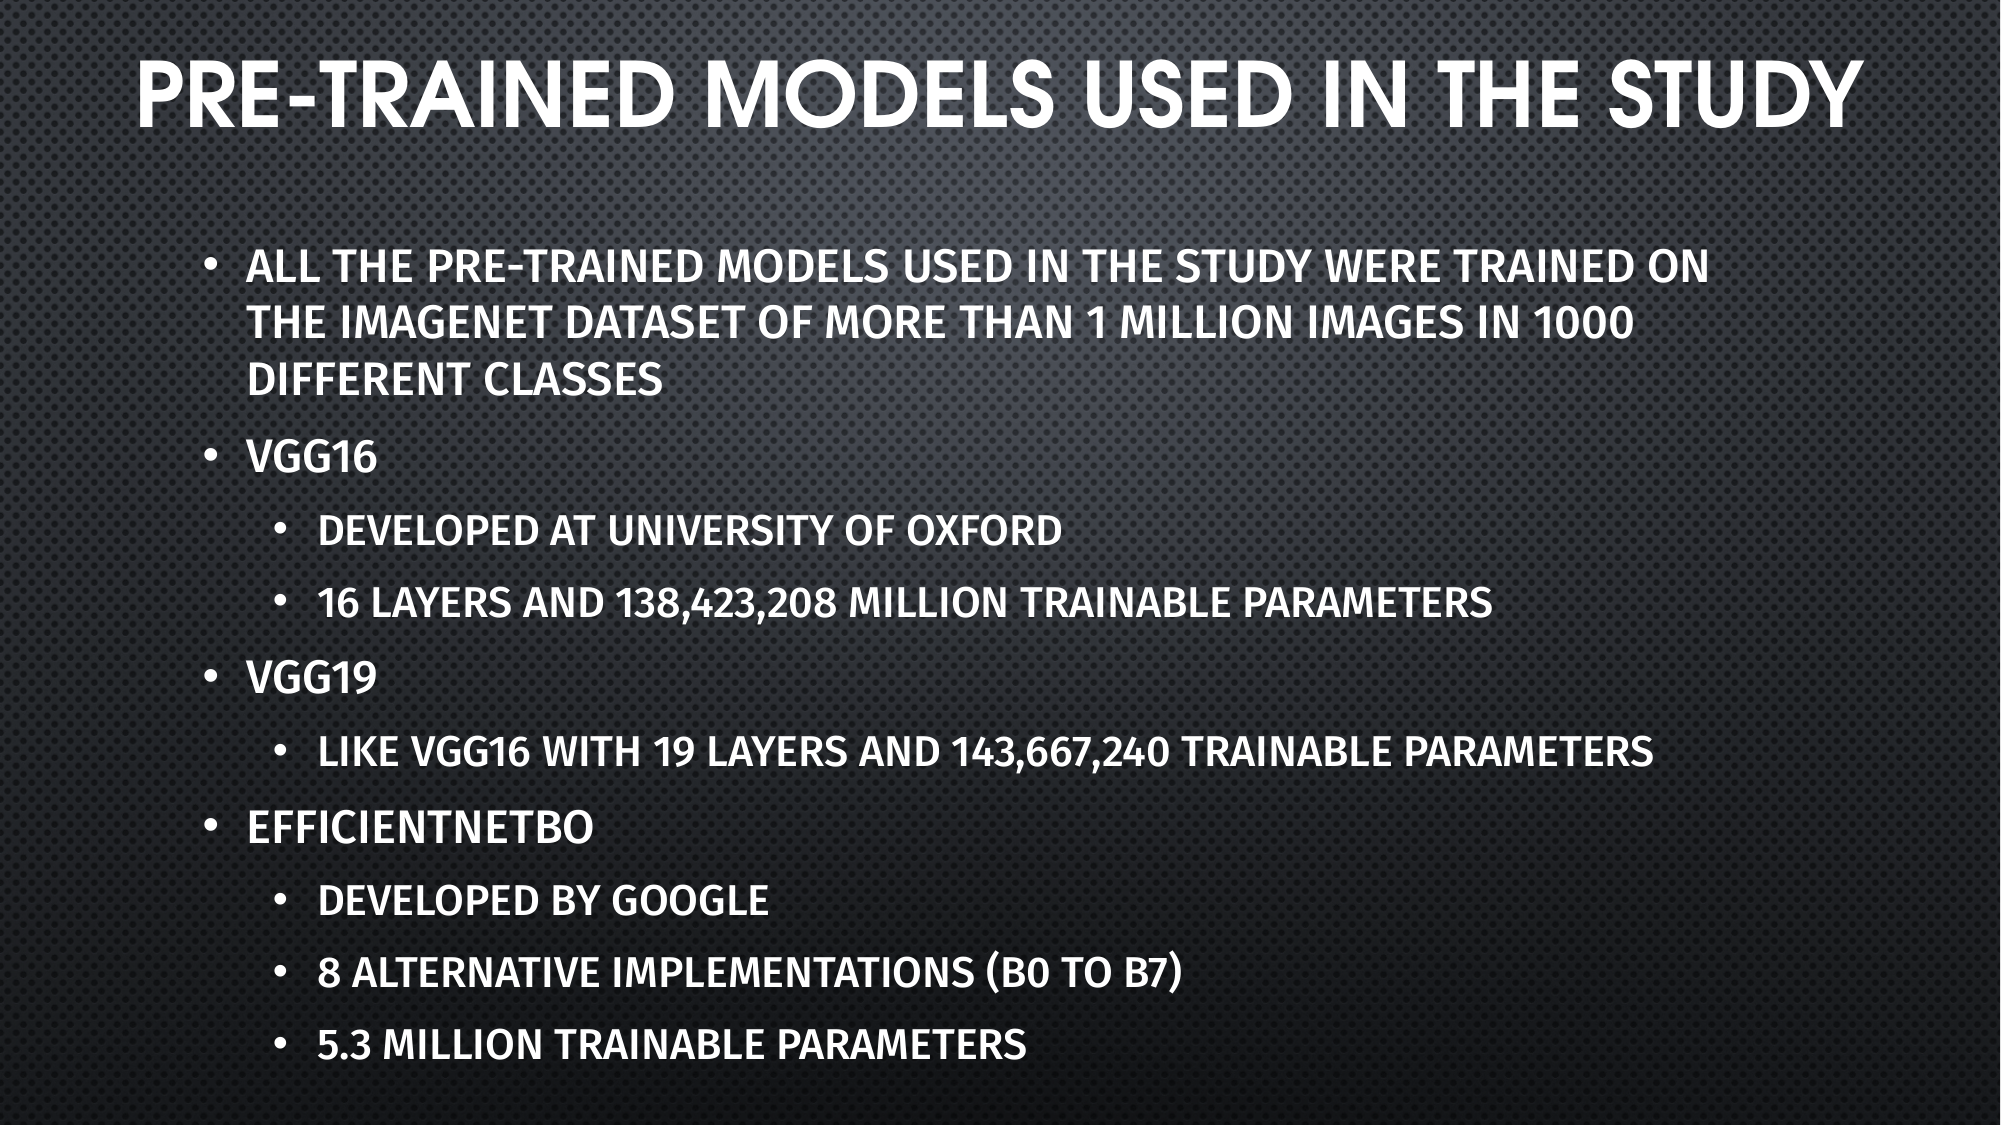

# Pre-trained models used in the study
All the pre-trained models used in the study were trained on the imagenet dataset of more than 1 million images in 1000 different classes
VGG16
developed at university of oxford
16 layers and 138,423,208 million trainable parameters
VGG19
Like vgg16 with 19 layers and 143,667,240 trainable parameters
EFFICIENTNETBO
Developed by Google
8 alternative implementations (b0 to b7)
5.3 million trainable parameters